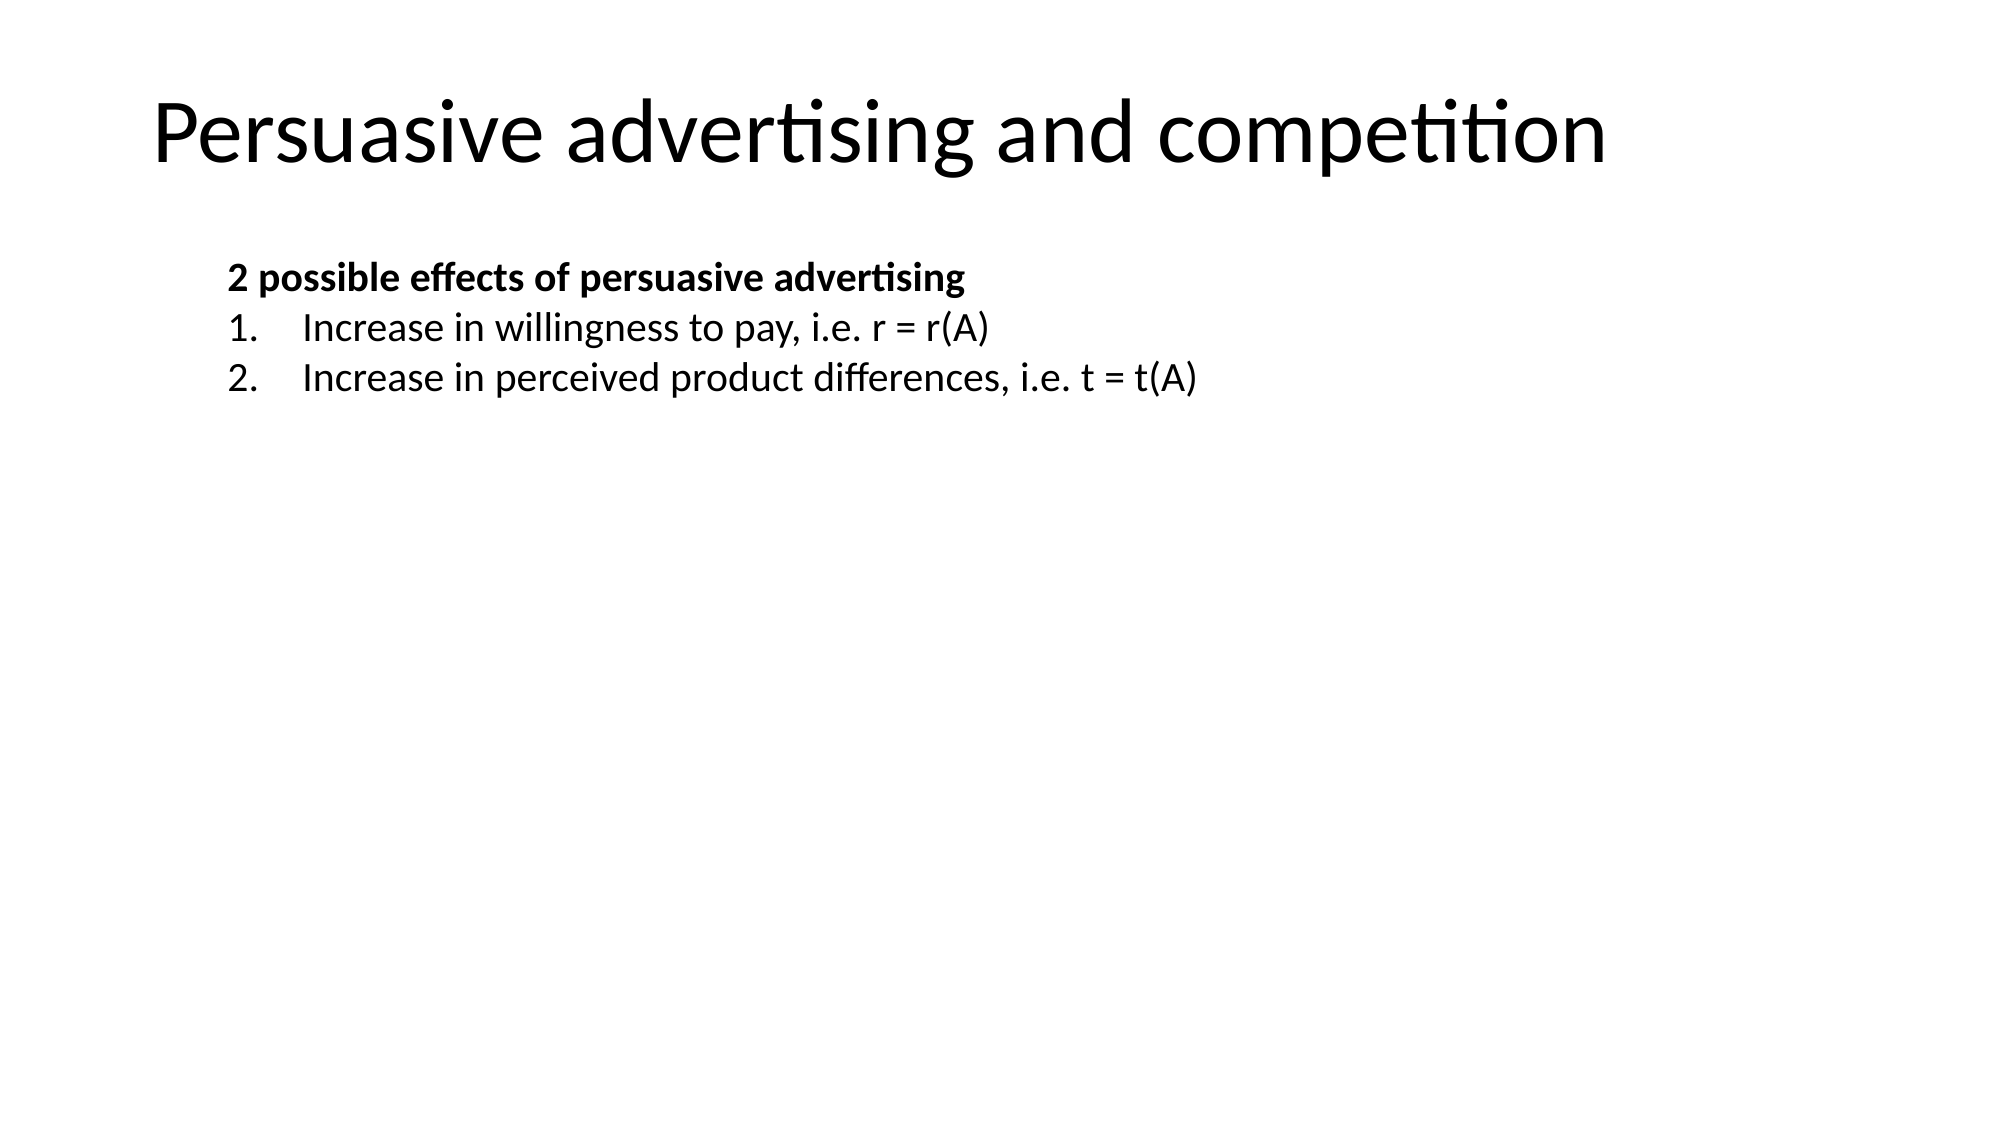

# Persuasive advertising and competition
2 possible effects of persuasive advertising
Increase in willingness to pay, i.e. r = r(A)
Increase in perceived product differences, i.e. t = t(A)